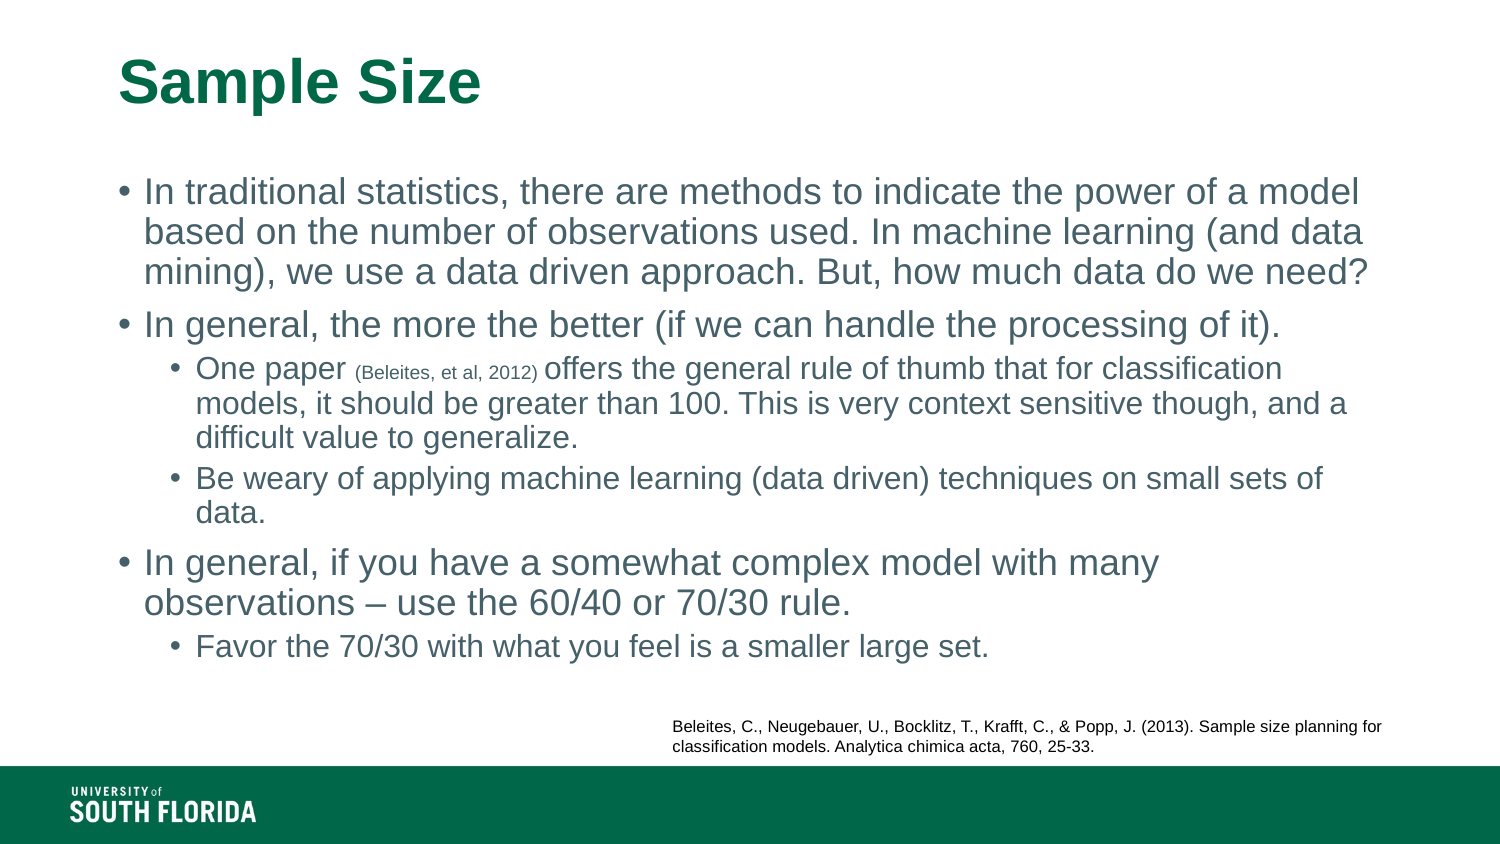

# Sample Size
In traditional statistics, there are methods to indicate the power of a model based on the number of observations used. In machine learning (and data mining), we use a data driven approach. But, how much data do we need?
In general, the more the better (if we can handle the processing of it).
One paper (Beleites, et al, 2012) offers the general rule of thumb that for classification models, it should be greater than 100. This is very context sensitive though, and a difficult value to generalize.
Be weary of applying machine learning (data driven) techniques on small sets of data.
In general, if you have a somewhat complex model with many observations – use the 60/40 or 70/30 rule.
Favor the 70/30 with what you feel is a smaller large set.

Beleites, C., Neugebauer, U., Bocklitz, T., Krafft, C., & Popp, J. (2013). Sample size planning for classification models. Analytica chimica acta, 760, 25-33.